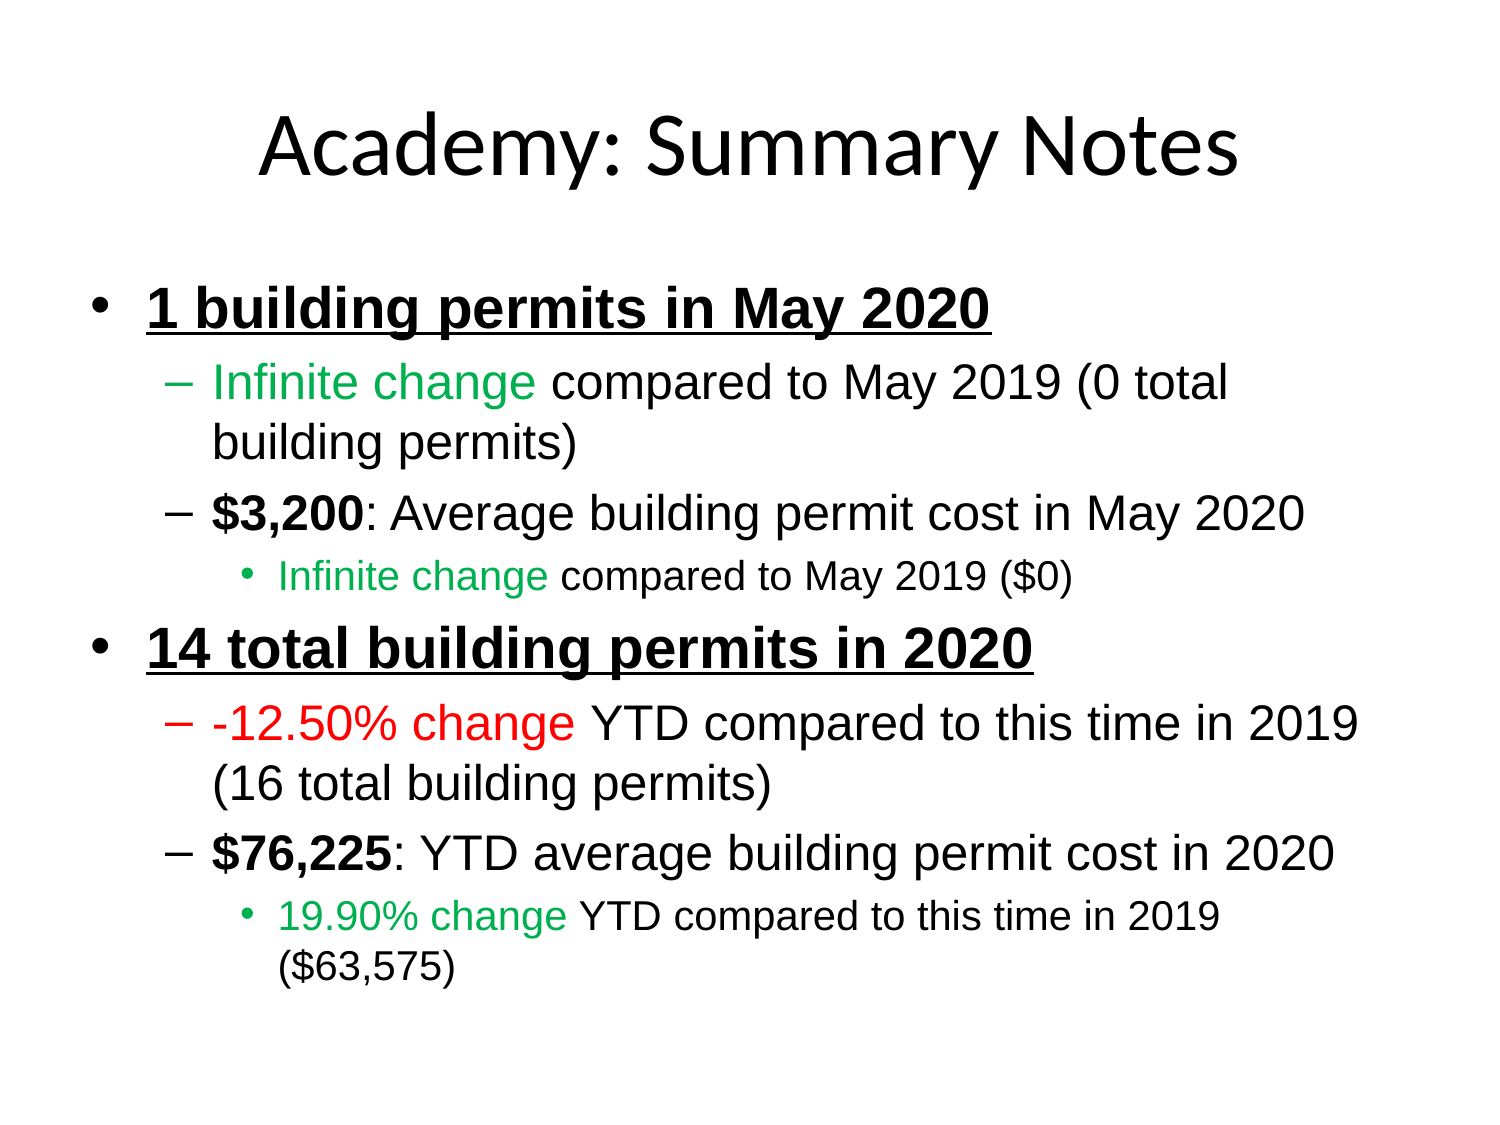

# Academy: Summary Notes
1 building permits in May 2020
Infinite change compared to May 2019 (0 total building permits)
$3,200: Average building permit cost in May 2020
Infinite change compared to May 2019 ($0)
14 total building permits in 2020
-12.50% change YTD compared to this time in 2019 (16 total building permits)
$76,225: YTD average building permit cost in 2020
19.90% change YTD compared to this time in 2019 ($63,575)